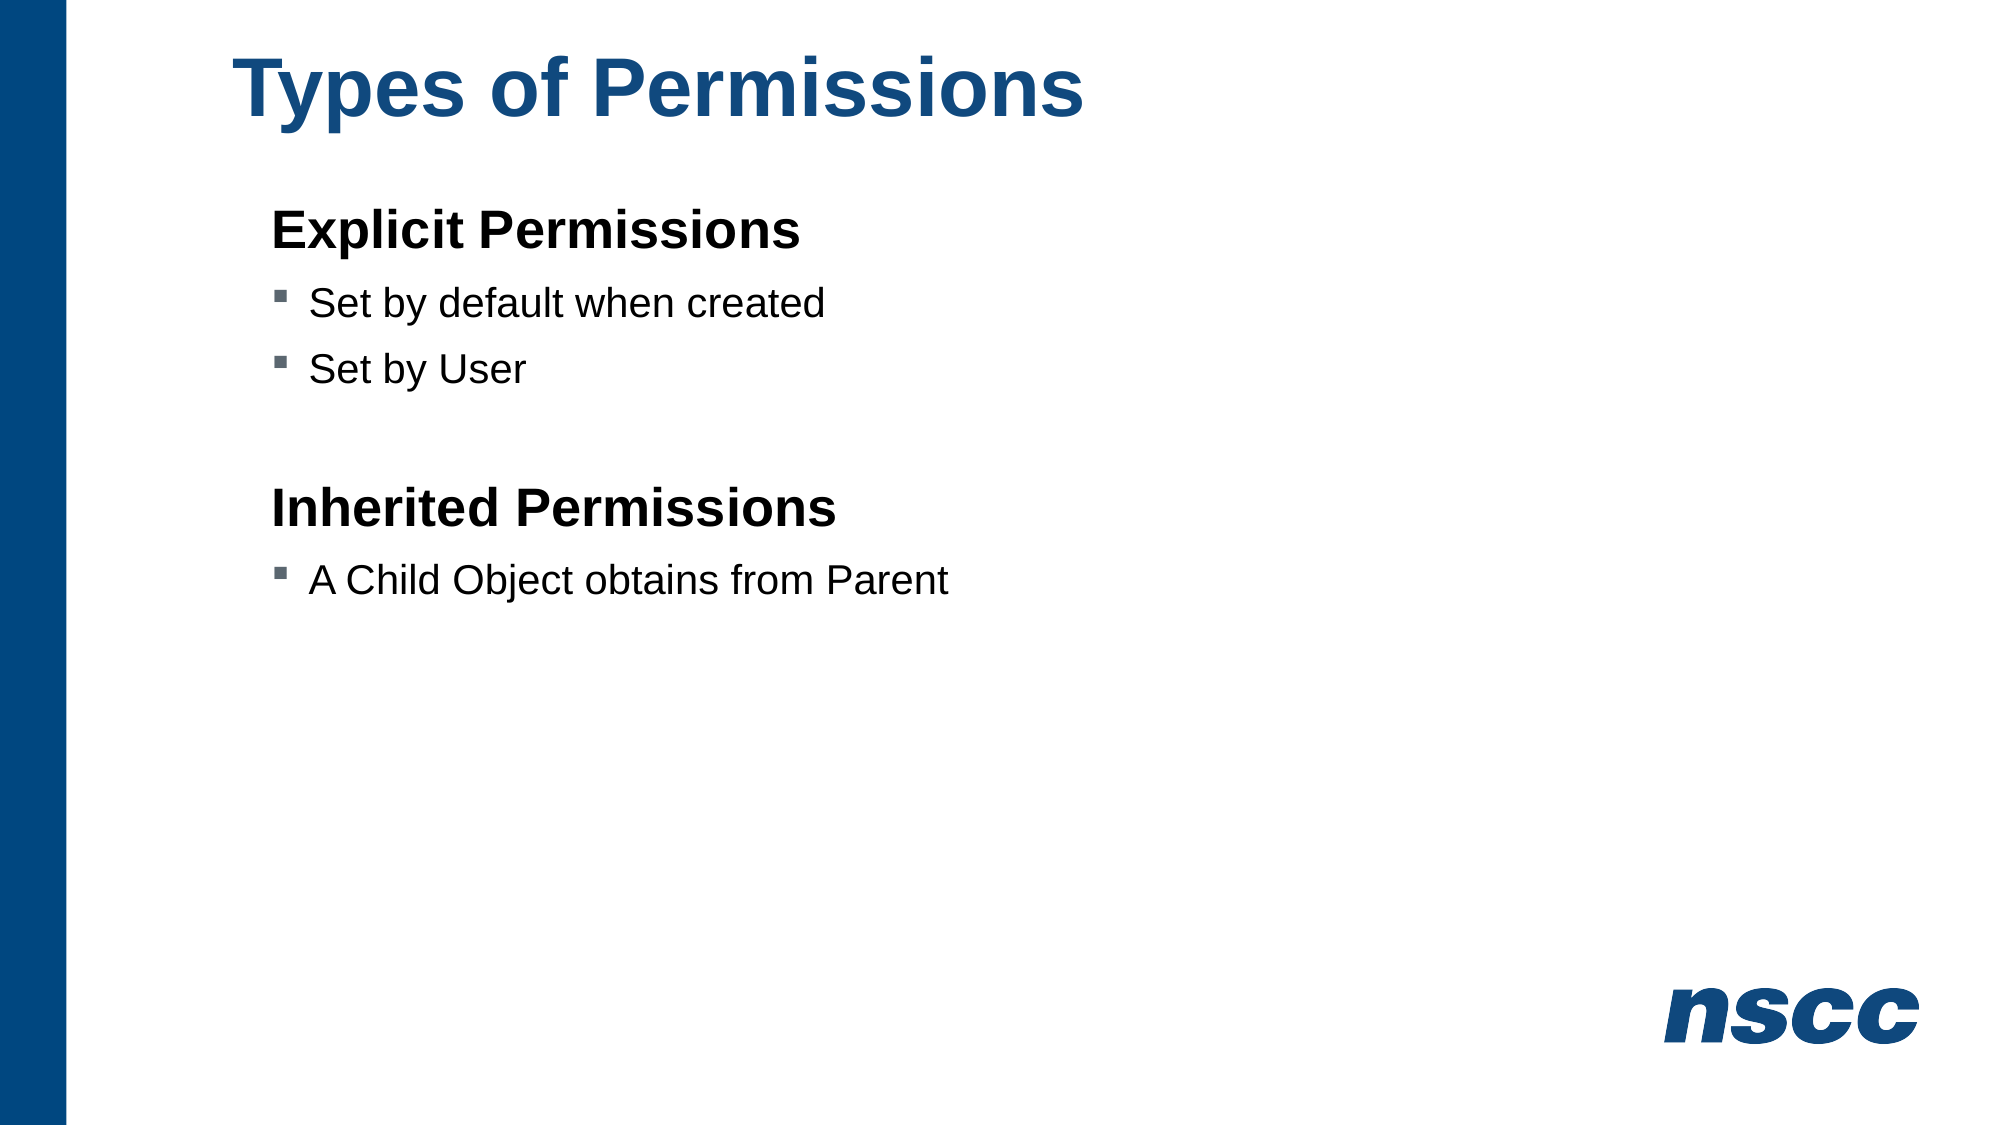

# Types of Permissions
Explicit Permissions
Set by default when created
Set by User

Inherited Permissions
A Child Object obtains from Parent